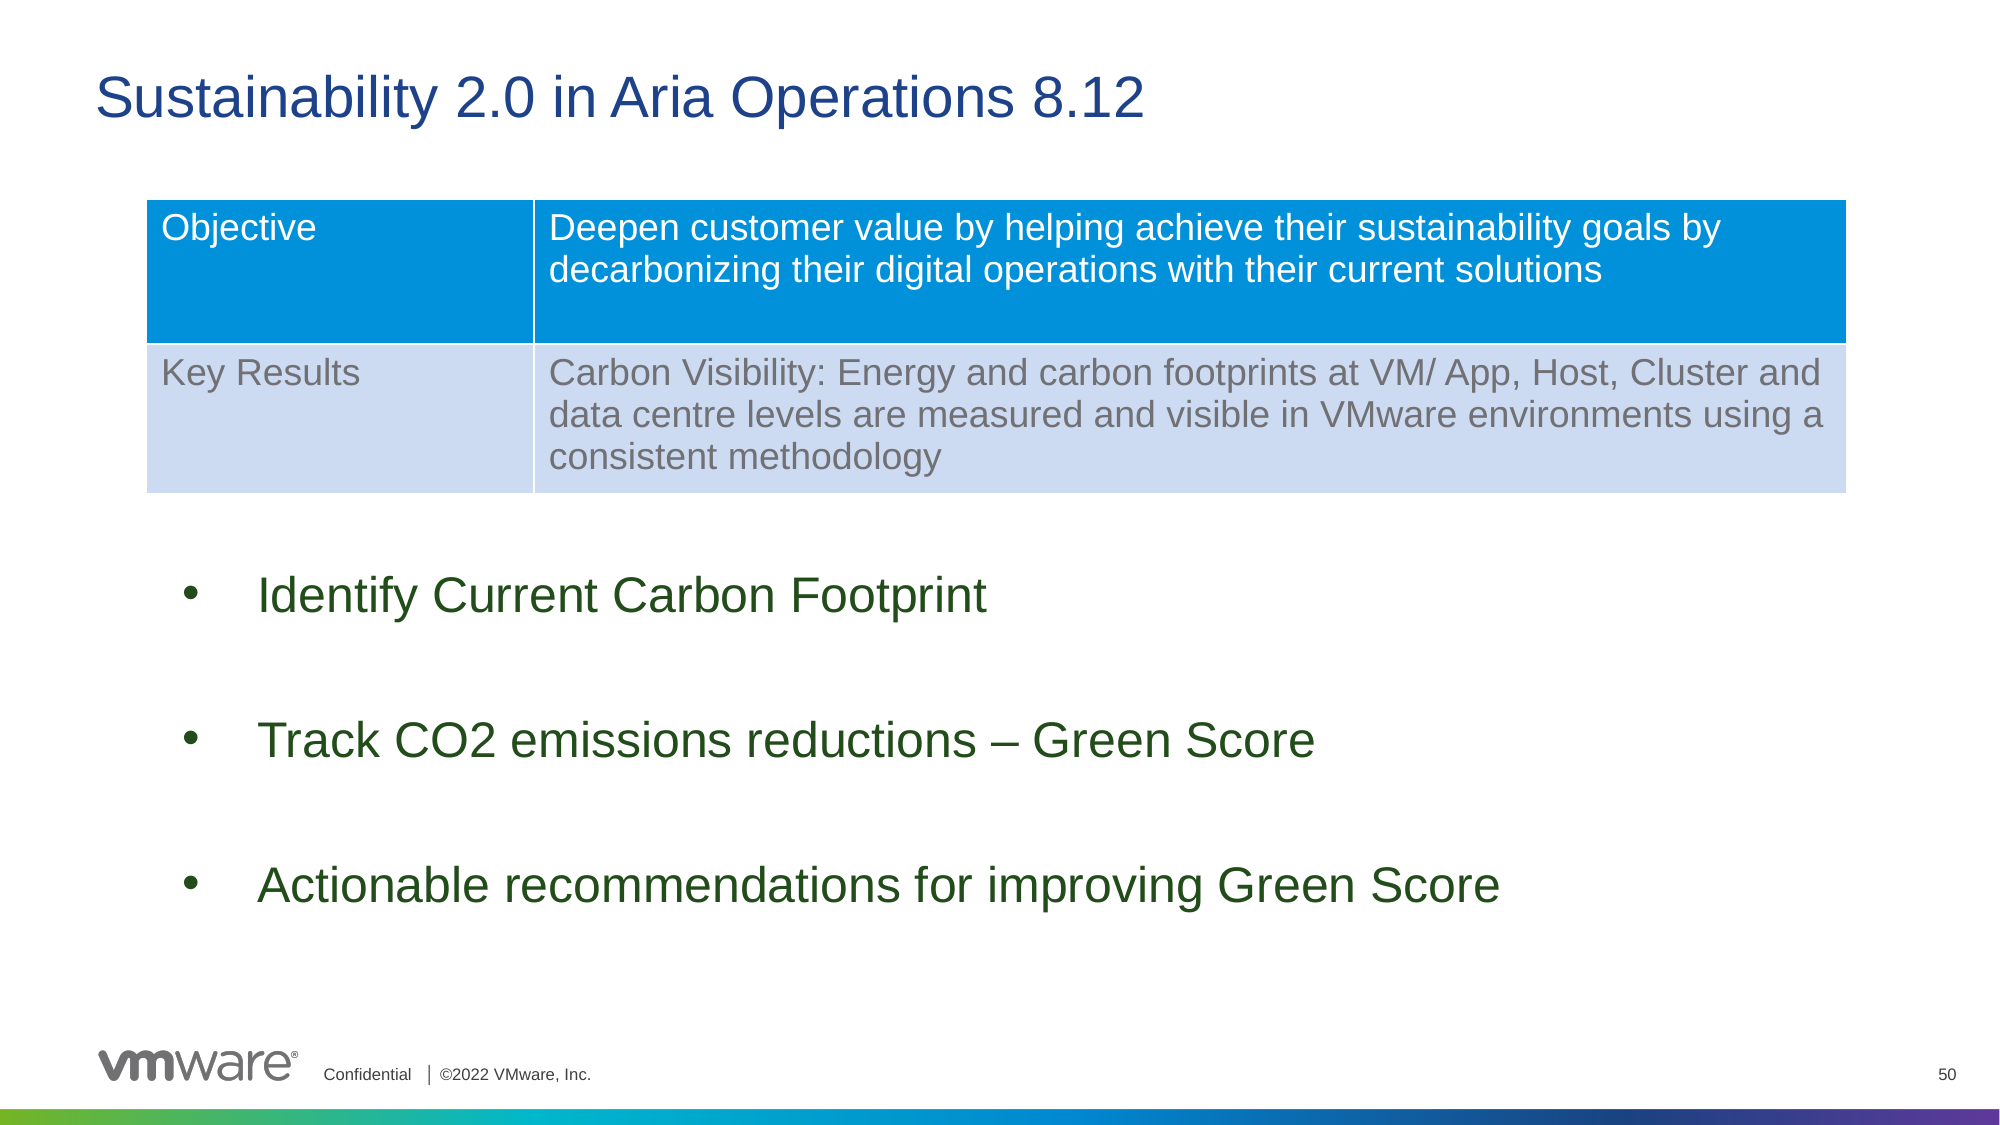

# Sustainability 2.0 in Aria Operations 8.12
| Objective | Deepen customer value by helping achieve their sustainability goals by decarbonizing their digital operations with their current solutions |
| --- | --- |
| Key Results | Carbon Visibility: Energy and carbon footprints at VM/ App, Host, Cluster and data centre levels are measured and visible in VMware environments using a consistent methodology |
Identify Current Carbon Footprint

Track CO2 emissions reductions – Green Score

Actionable recommendations for improving Green Score